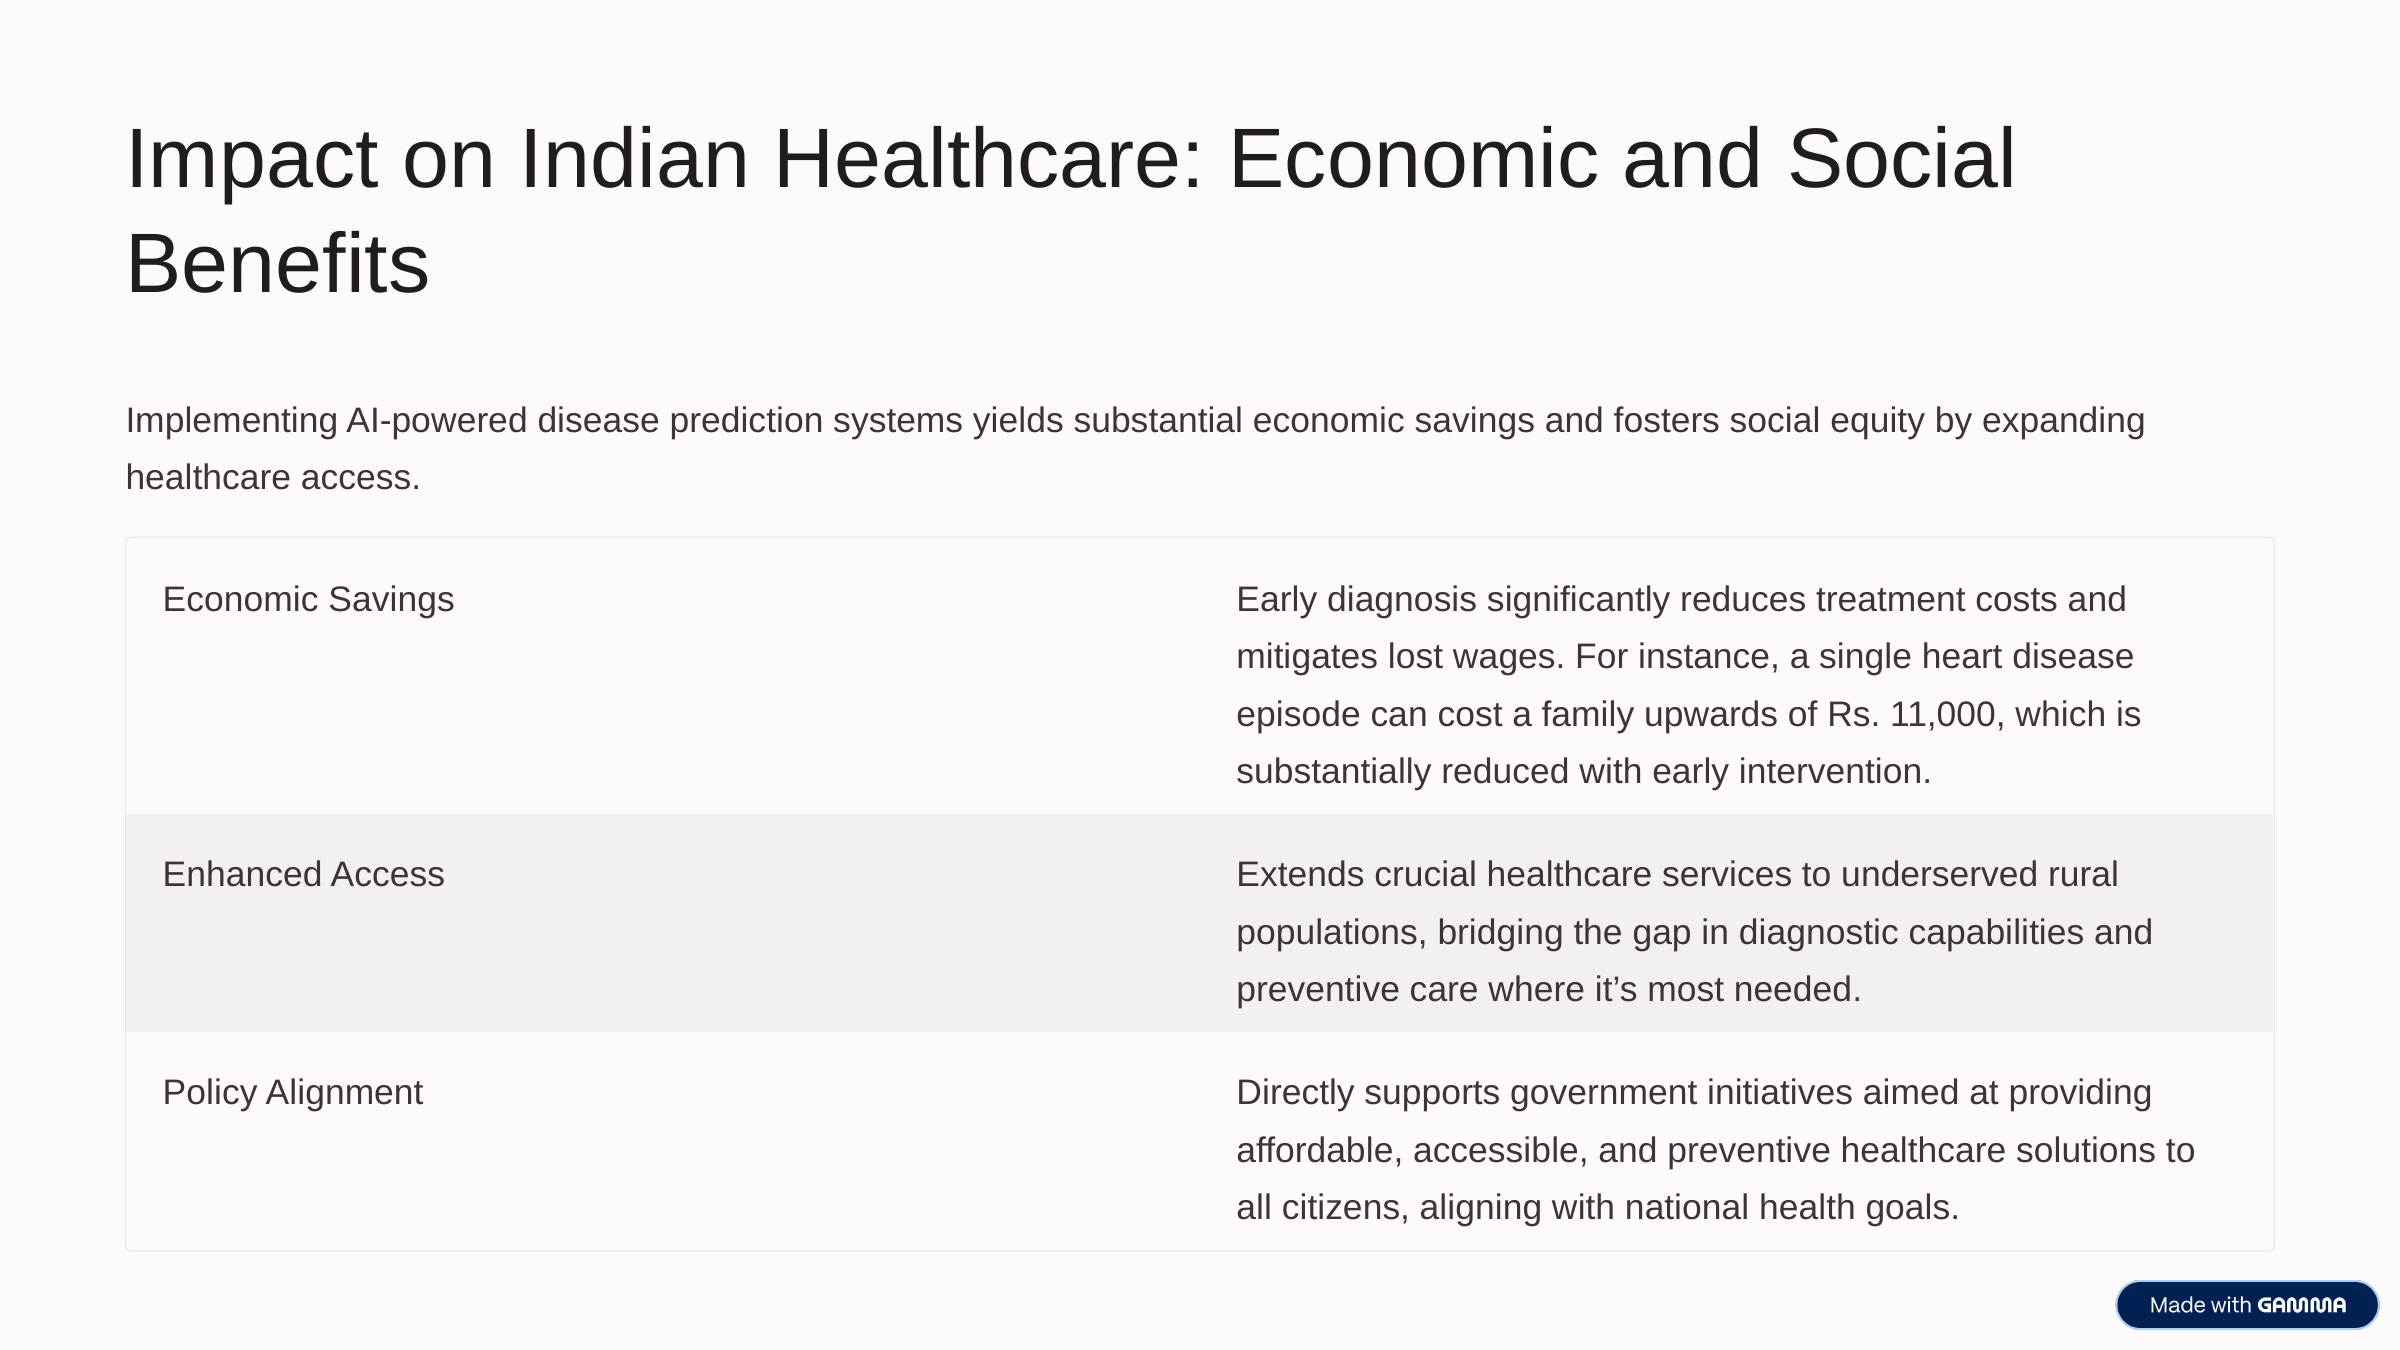

Impact on Indian Healthcare: Economic and Social Benefits
Implementing AI-powered disease prediction systems yields substantial economic savings and fosters social equity by expanding healthcare access.

Economic Savings
Early diagnosis significantly reduces treatment costs and mitigates lost wages. For instance, a single heart disease episode can cost a family upwards of Rs. 11,000, which is substantially reduced with early intervention.

Enhanced Access
Extends crucial healthcare services to underserved rural populations, bridging the gap in diagnostic capabilities and preventive care where it’s most needed.

Policy Alignment
Directly supports government initiatives aimed at providing affordable, accessible, and preventive healthcare solutions to all citizens, aligning with national health goals.